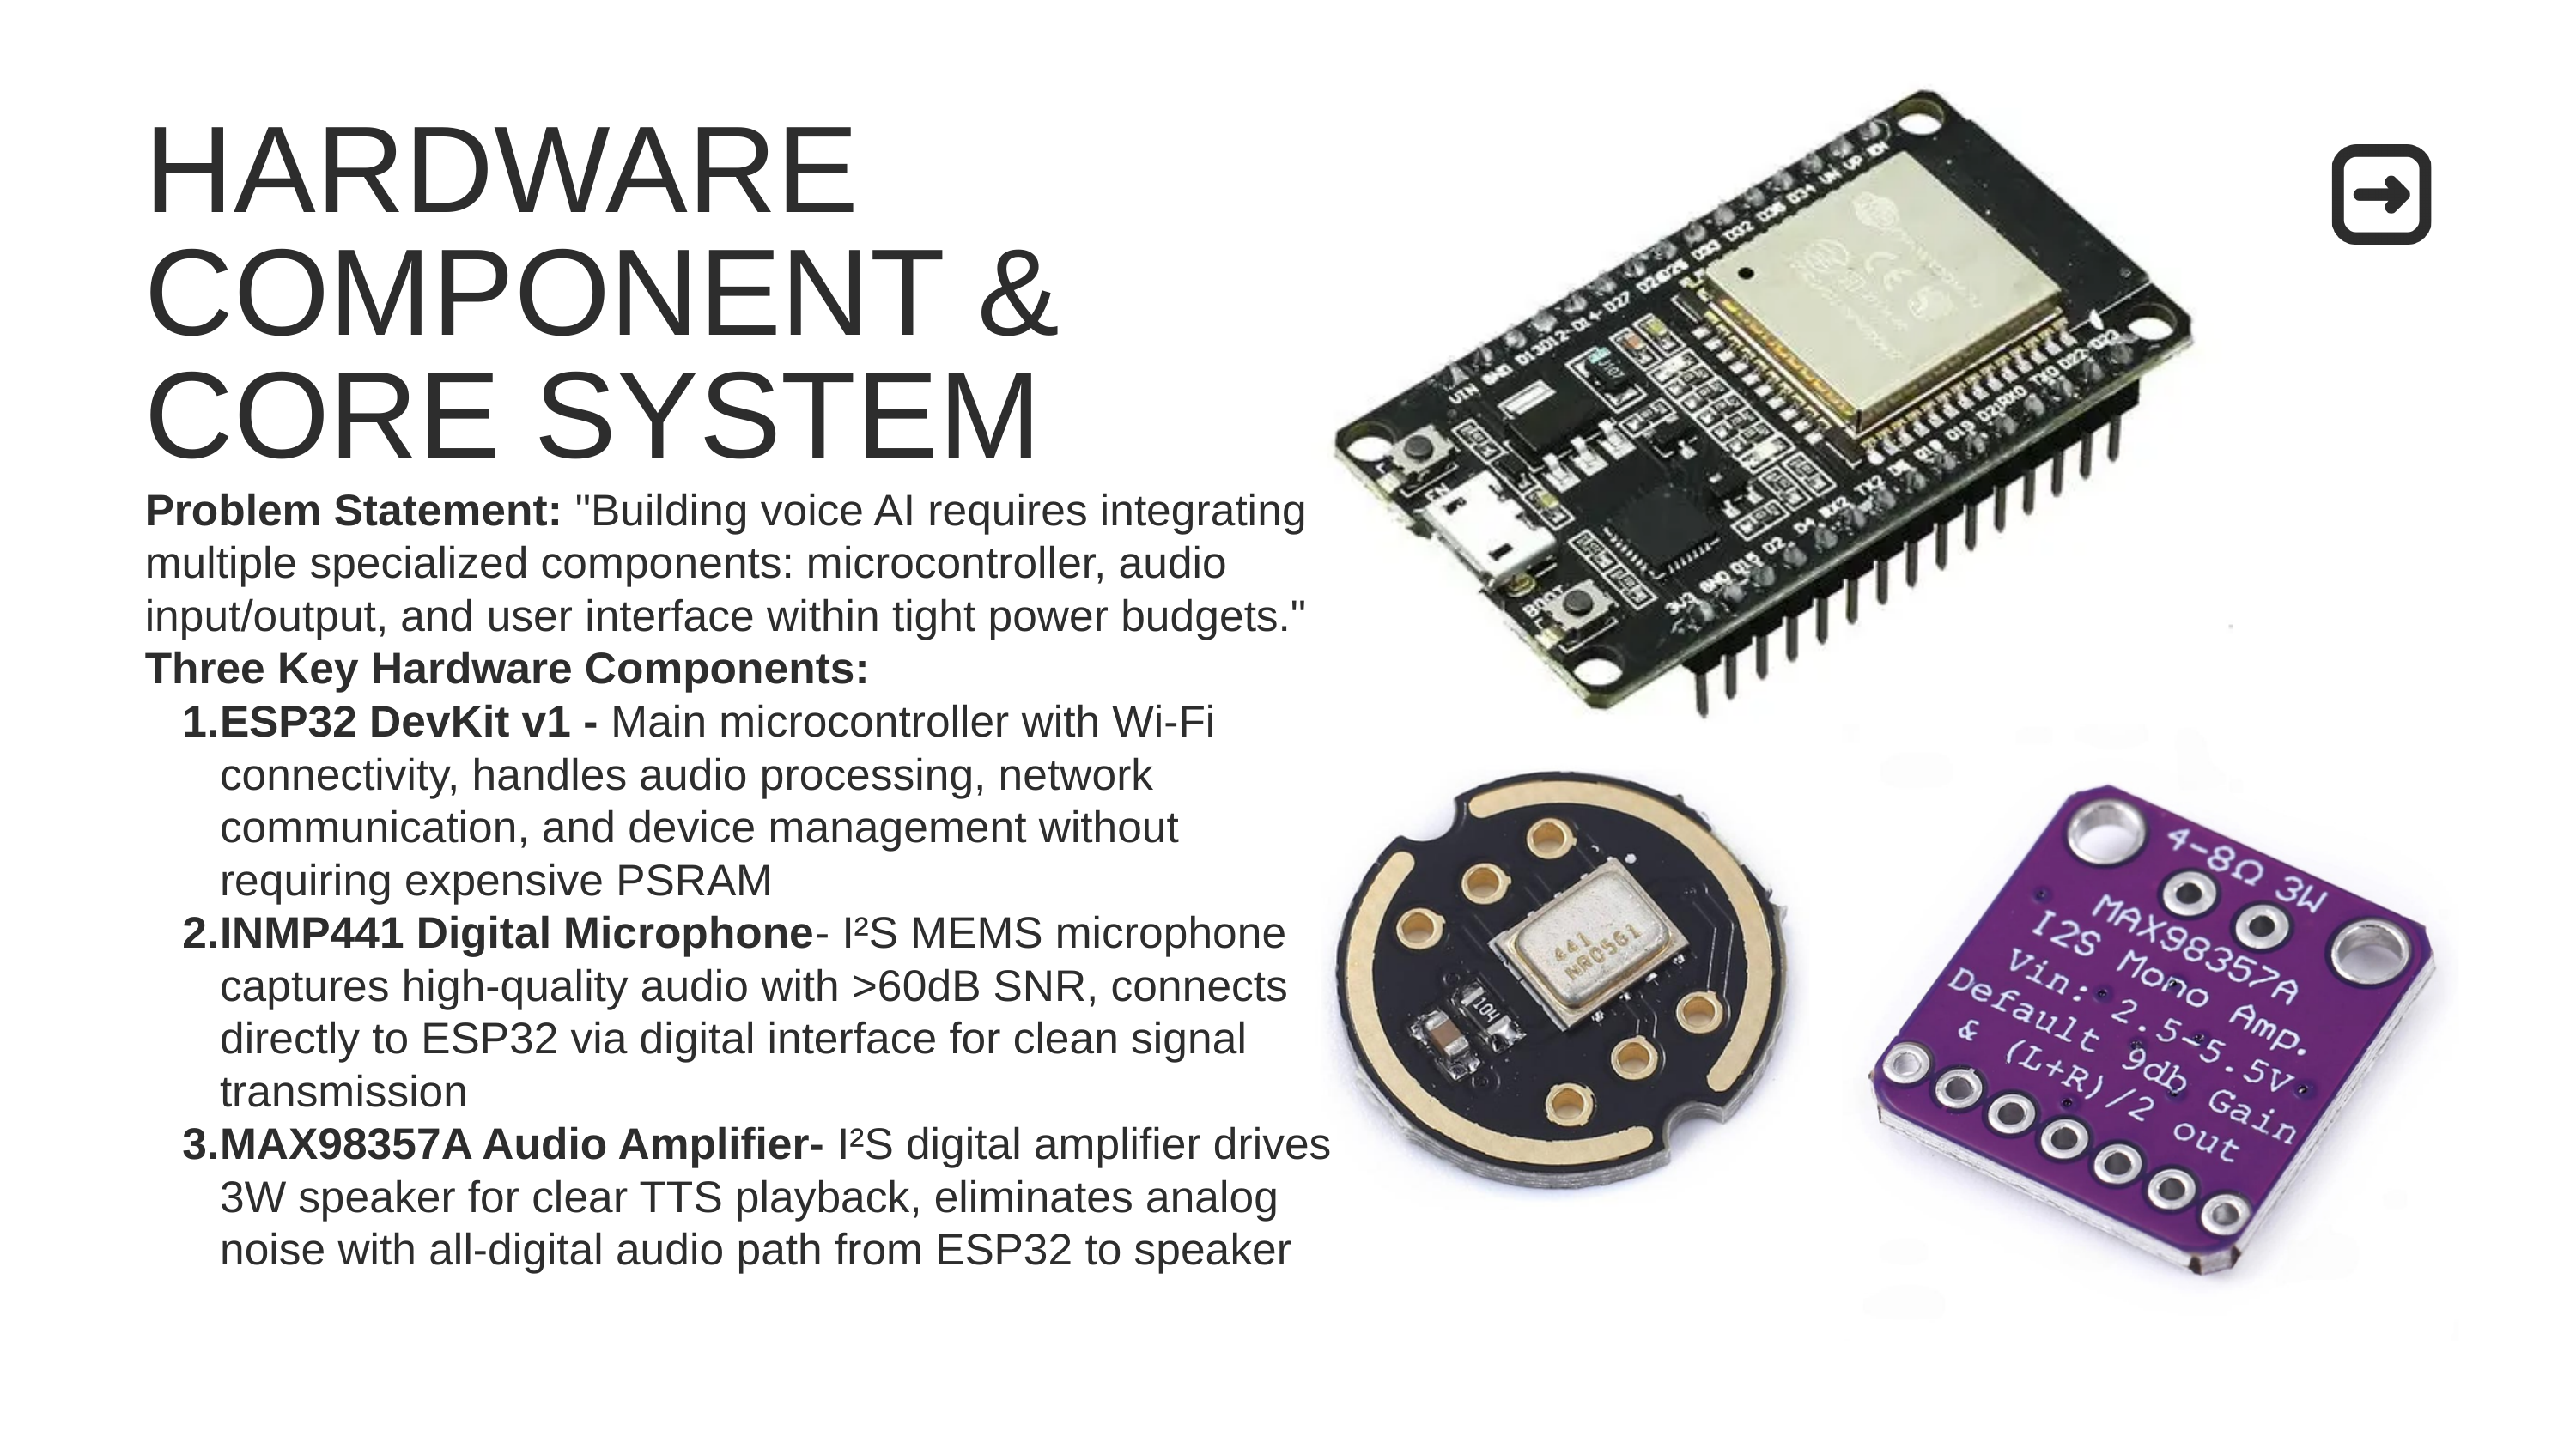

HARDWARE COMPONENT & CORE SYSTEM

Problem Statement: "Building voice AI requires integrating multiple specialized components: microcontroller, audio input/output, and user interface within tight power budgets."
Three Key Hardware Components:
ESP32 DevKit v1 - Main microcontroller with Wi-Fi connectivity, handles audio processing, network communication, and device management without requiring expensive PSRAM
INMP441 Digital Microphone- I²S MEMS microphone captures high-quality audio with >60dB SNR, connects directly to ESP32 via digital interface for clean signal transmission
MAX98357A Audio Amplifier- I²S digital amplifier drives 3W speaker for clear TTS playback, eliminates analog noise with all-digital audio path from ESP32 to speaker